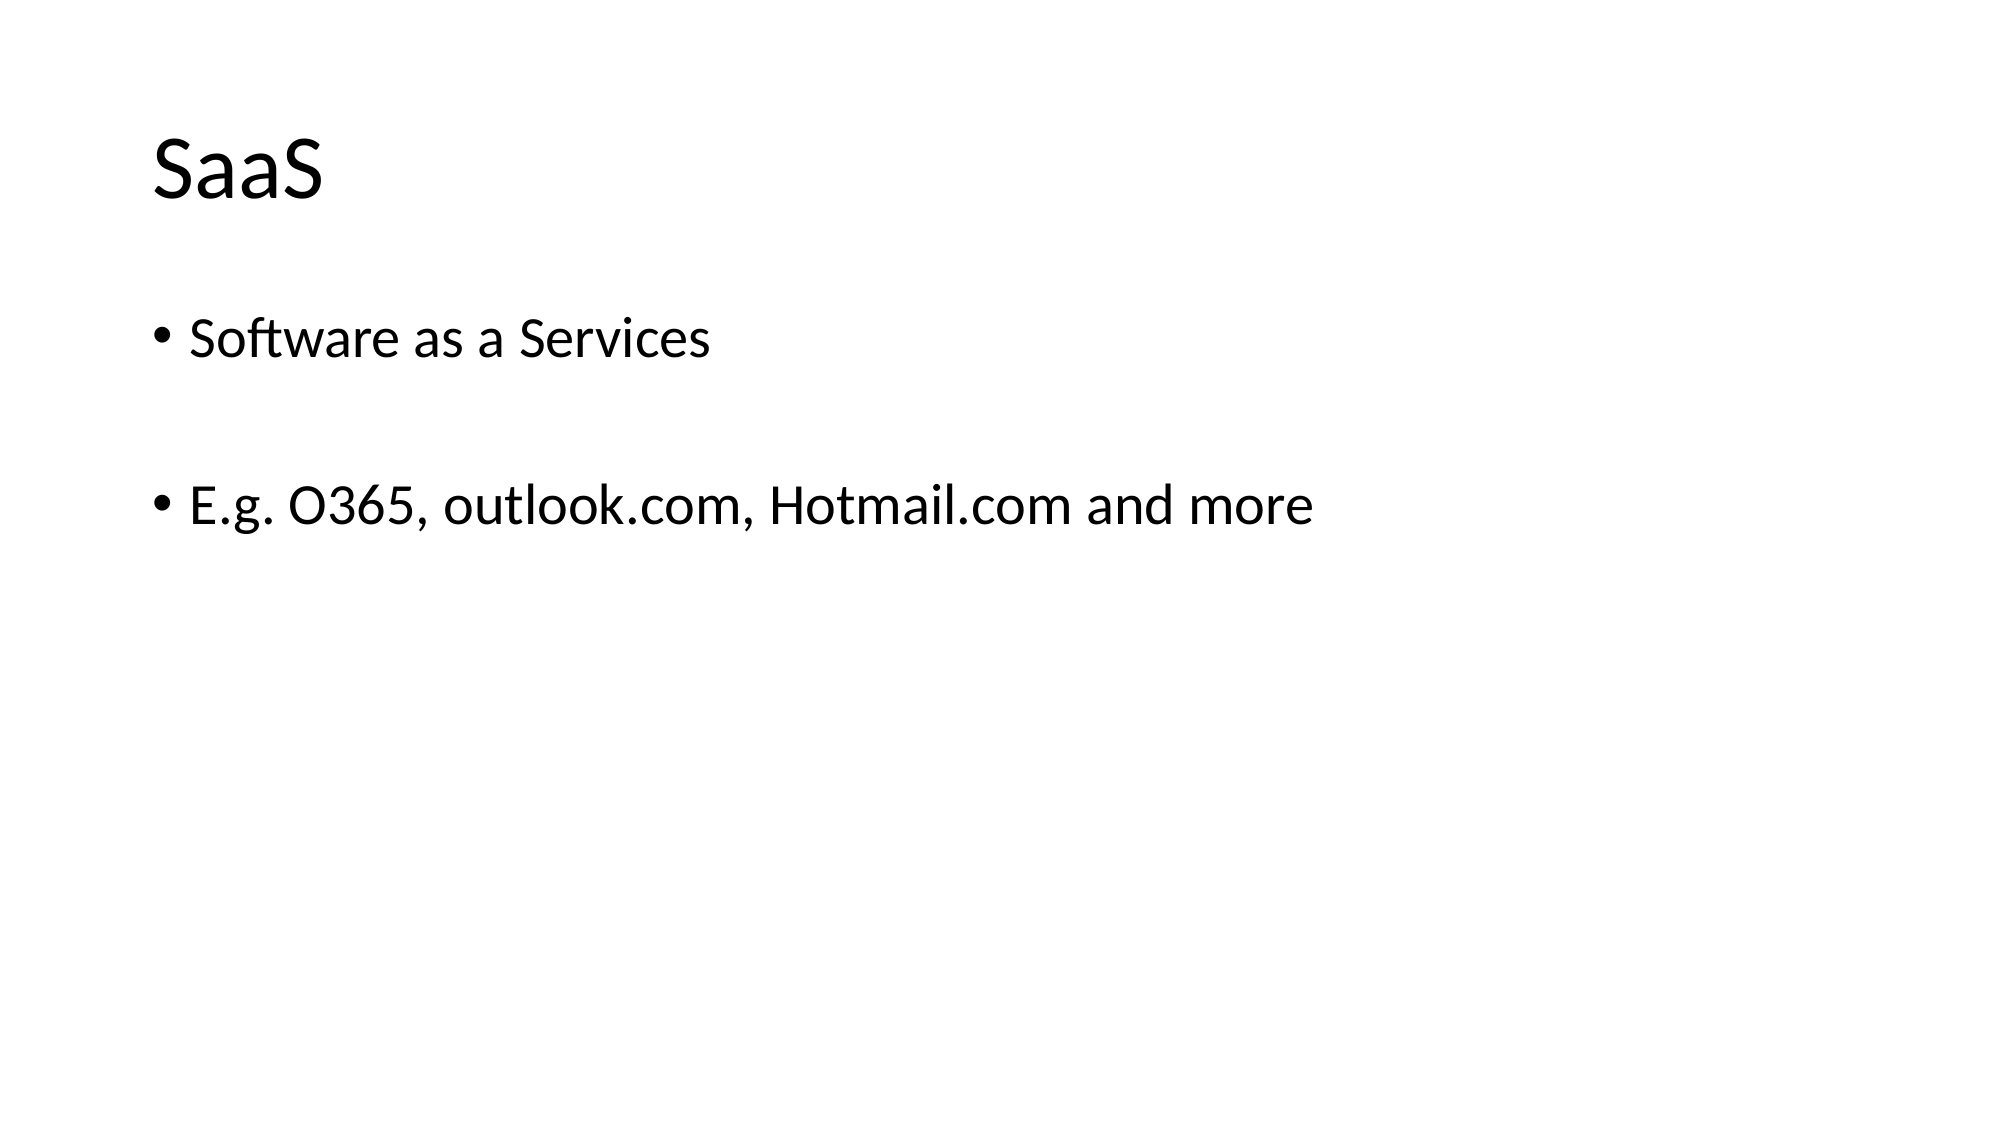

# SaaS
Software as a Services

E.g. O365, outlook.com, Hotmail.com and more